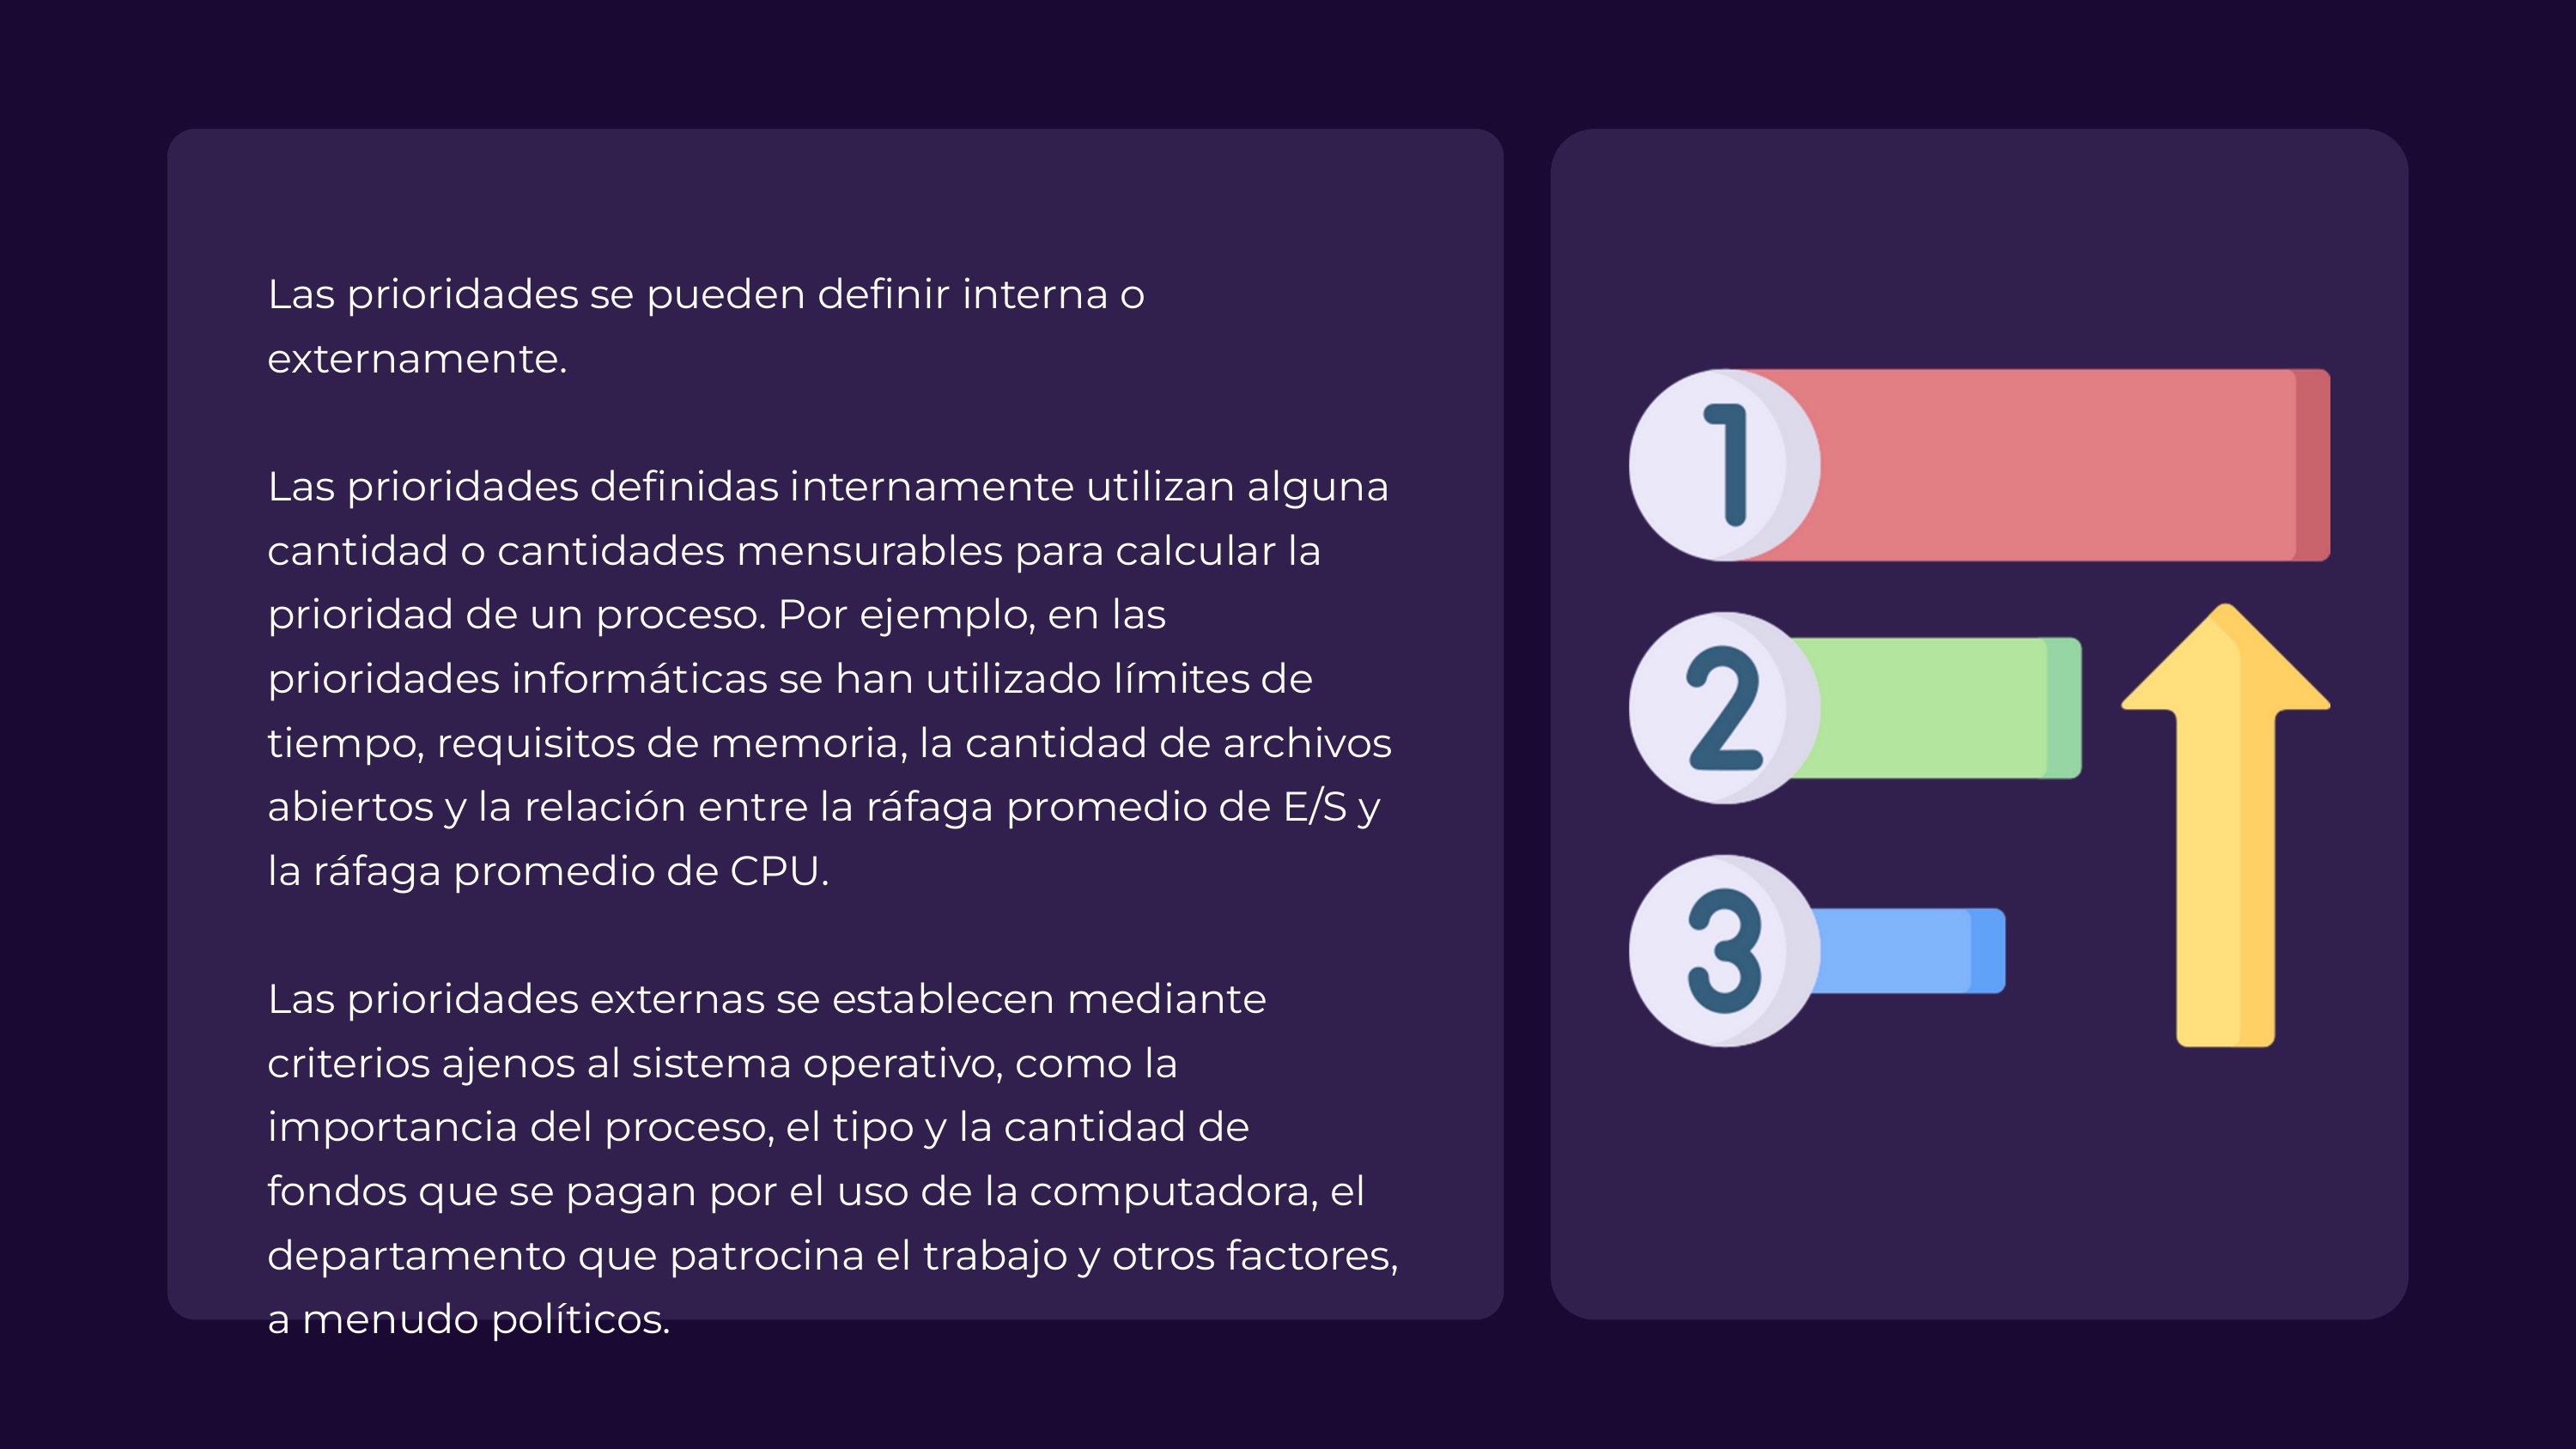

Las prioridades se pueden definir interna o externamente.

Las prioridades definidas internamente utilizan alguna cantidad o cantidades mensurables para calcular la prioridad de un proceso. Por ejemplo, en las prioridades informáticas se han utilizado límites de tiempo, requisitos de memoria, la cantidad de archivos abiertos y la relación entre la ráfaga promedio de E/S y la ráfaga promedio de CPU.

Las prioridades externas se establecen mediante criterios ajenos al sistema operativo, como la importancia del proceso, el tipo y la cantidad de fondos que se pagan por el uso de la computadora, el departamento que patrocina el trabajo y otros factores, a menudo políticos.